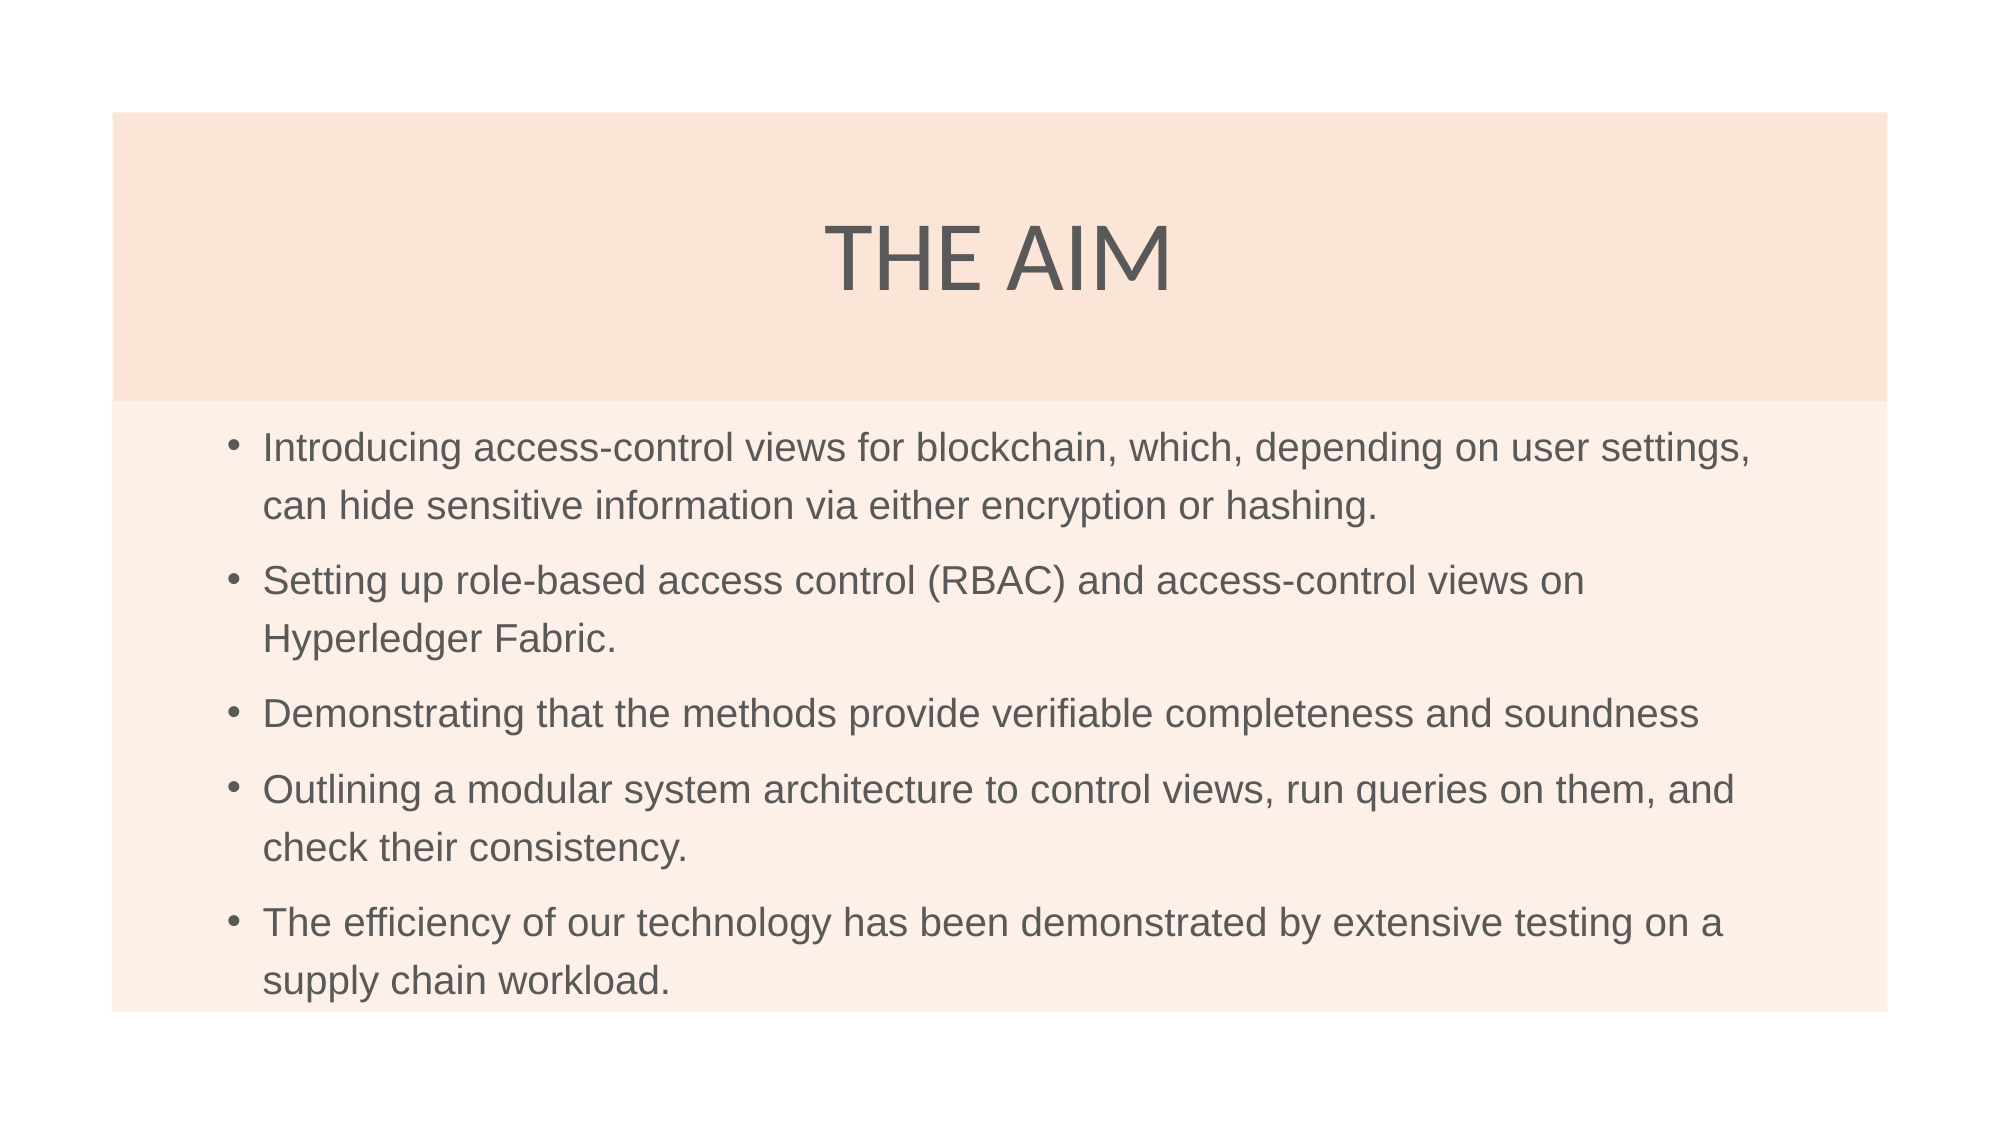

# THE AIM

Introducing access-control views for blockchain, which, depending on user settings, can hide sensitive information via either encryption or hashing.
Setting up role-based access control (RBAC) and access-control views on Hyperledger Fabric.
Demonstrating that the methods provide verifiable completeness and soundness
Outlining a modular system architecture to control views, run queries on them, and check their consistency.
The efficiency of our technology has been demonstrated by extensive testing on a supply chain workload.